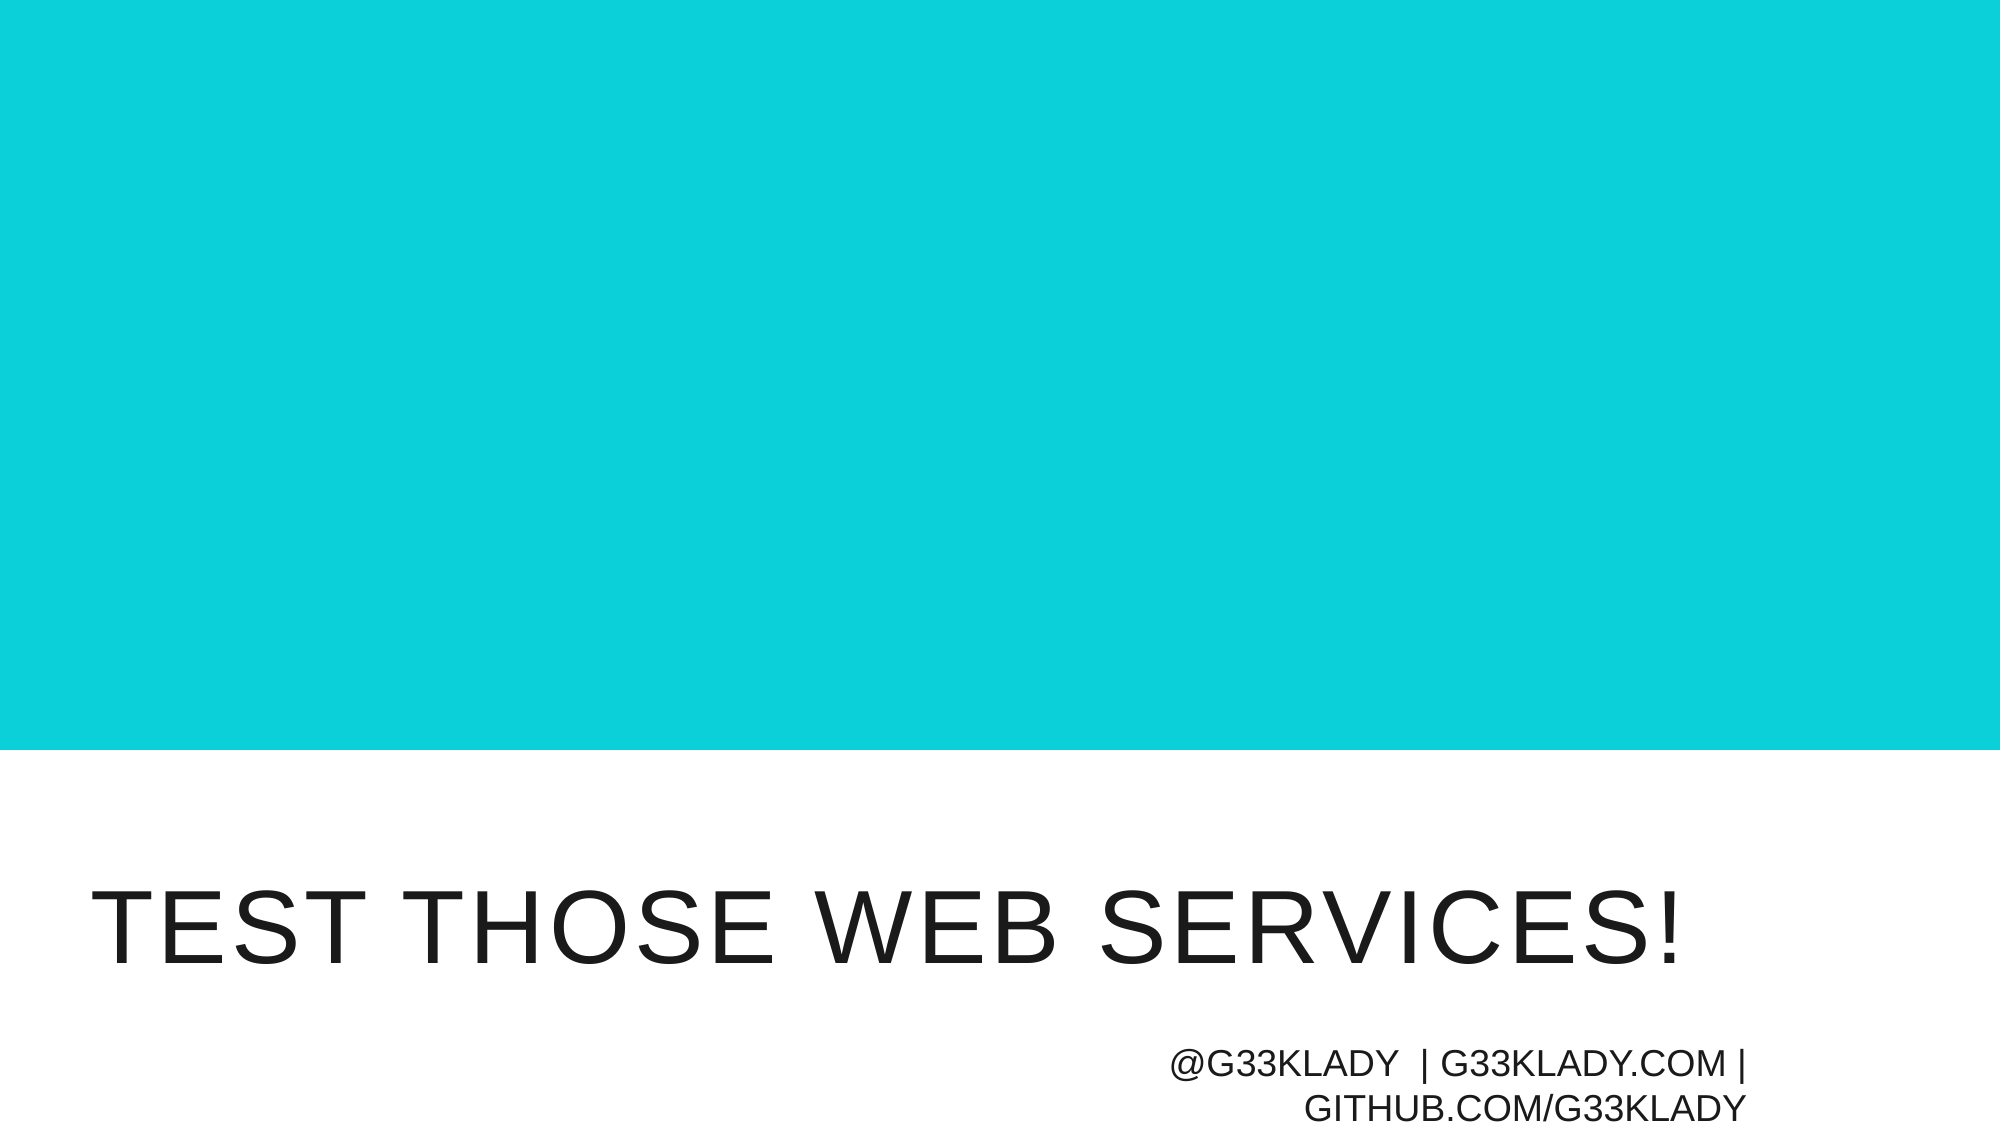

# Test those web services!
@g33klady  | g33klady.com | github.com/g33klady